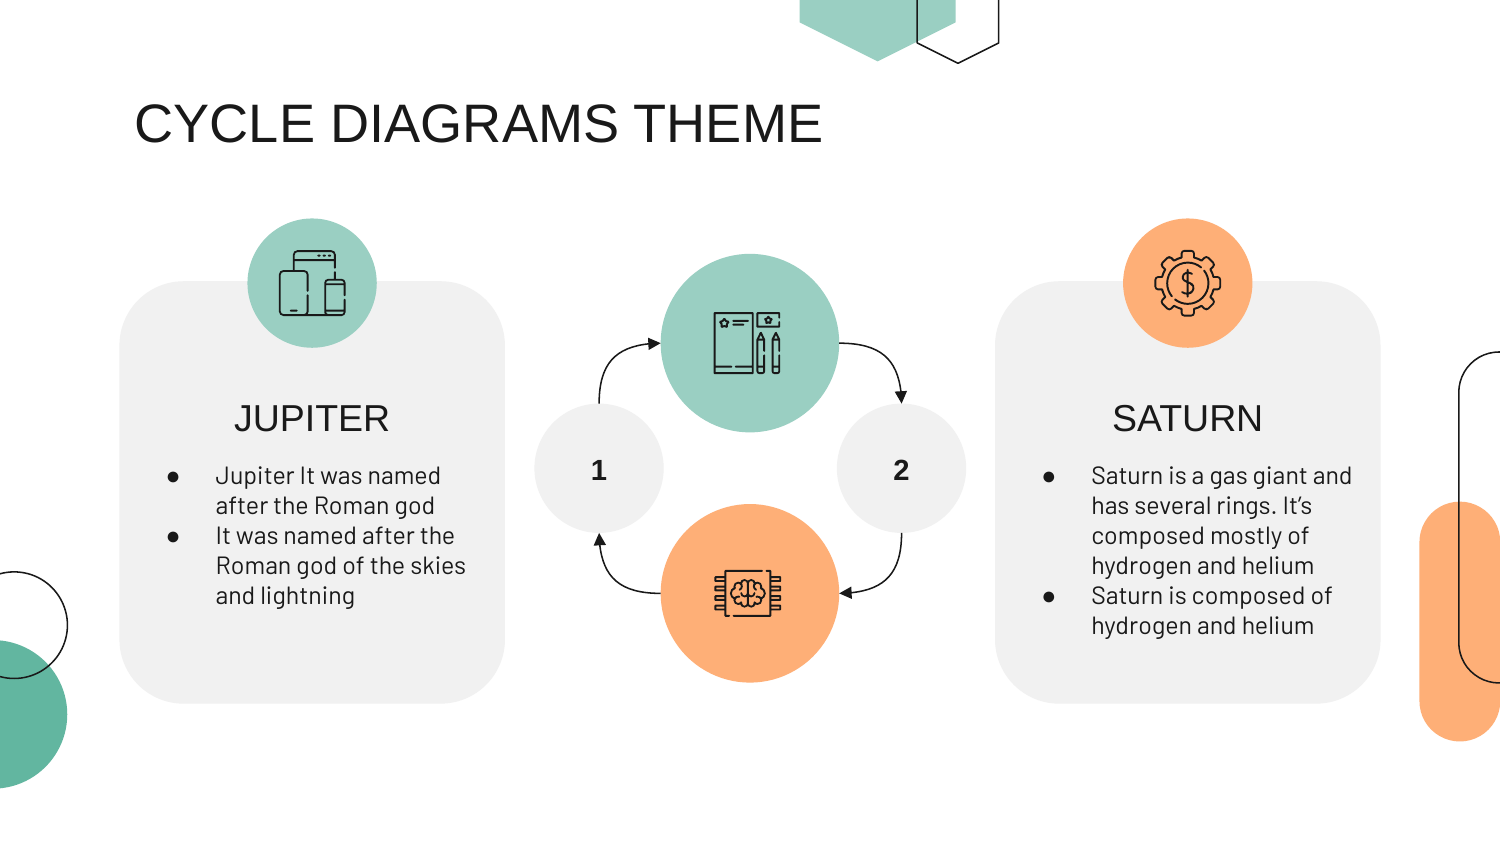

# CYCLE DIAGRAMS THEME

JUPITER
SATURN
1
2
Jupiter It was named after the Roman god
It was named after the Roman god of the skies and lightning
Saturn is a gas giant and has several rings. It’s composed mostly of hydrogen and helium
Saturn is composed of hydrogen and helium